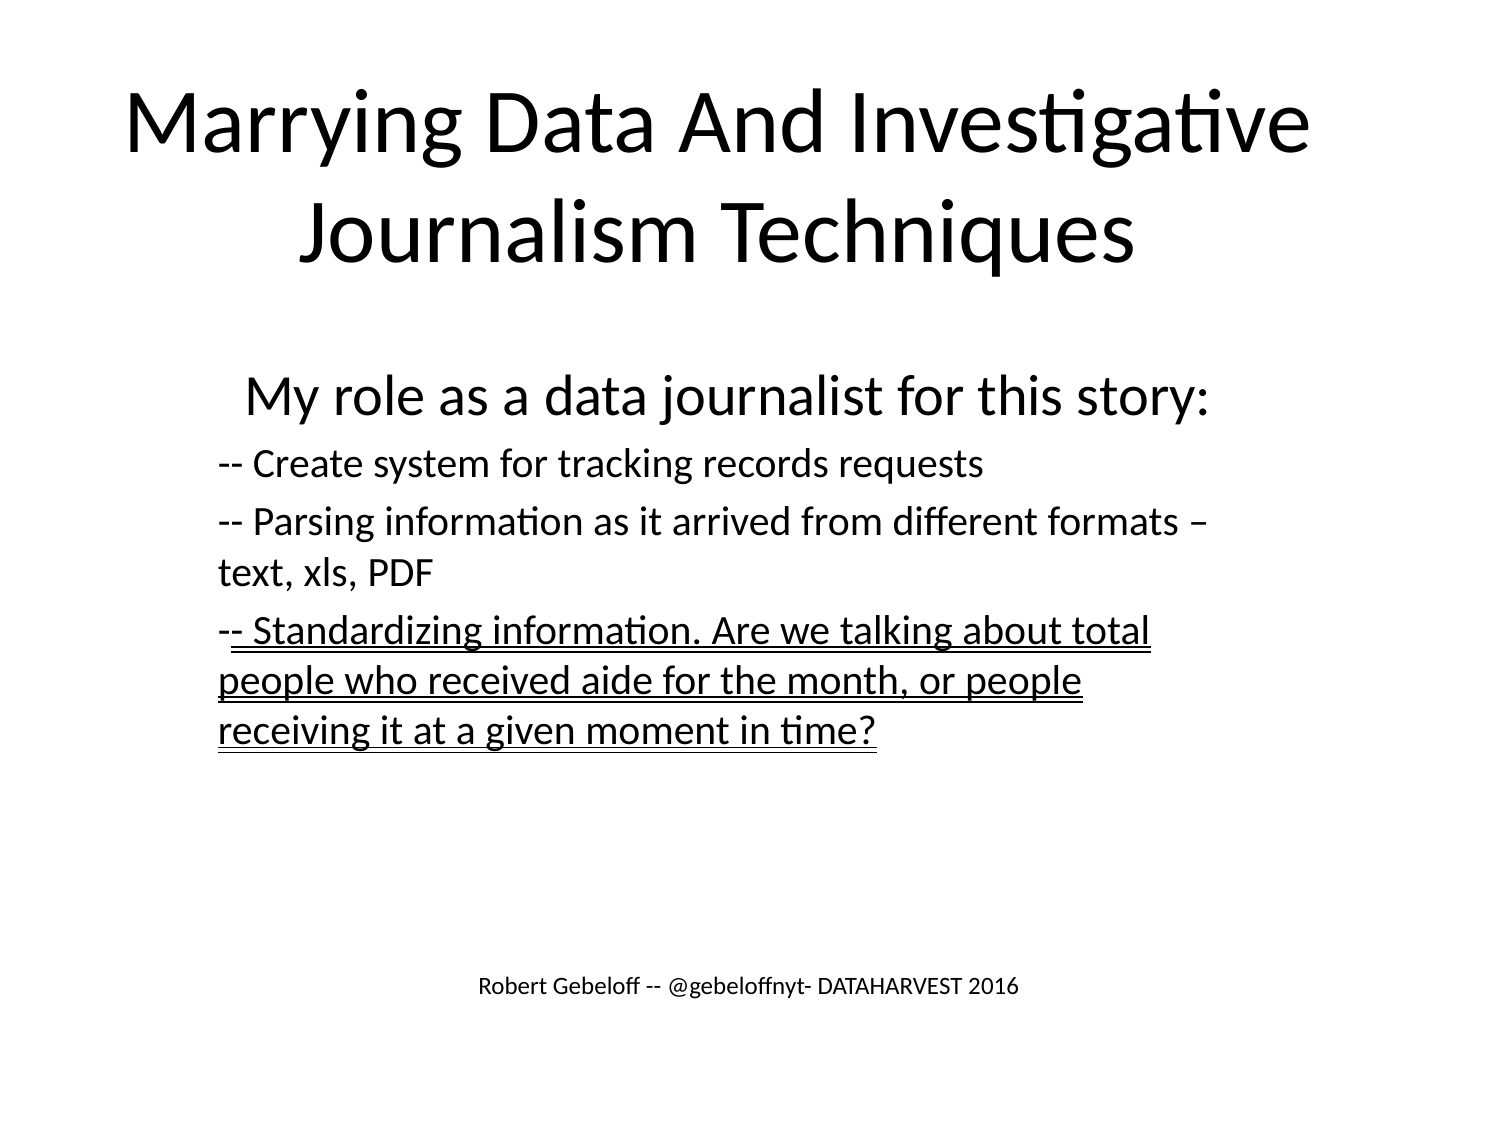

# Marrying Data And Investigative Journalism Techniques
My role as a data journalist for this story:
-- Create system for tracking records requests
-- Parsing information as it arrived from different formats – text, xls, PDF
-- Standardizing information. Are we talking about total people who received aide for the month, or people receiving it at a given moment in time?
Robert Gebeloff -- @gebeloffnyt- DATAHARVEST 2016